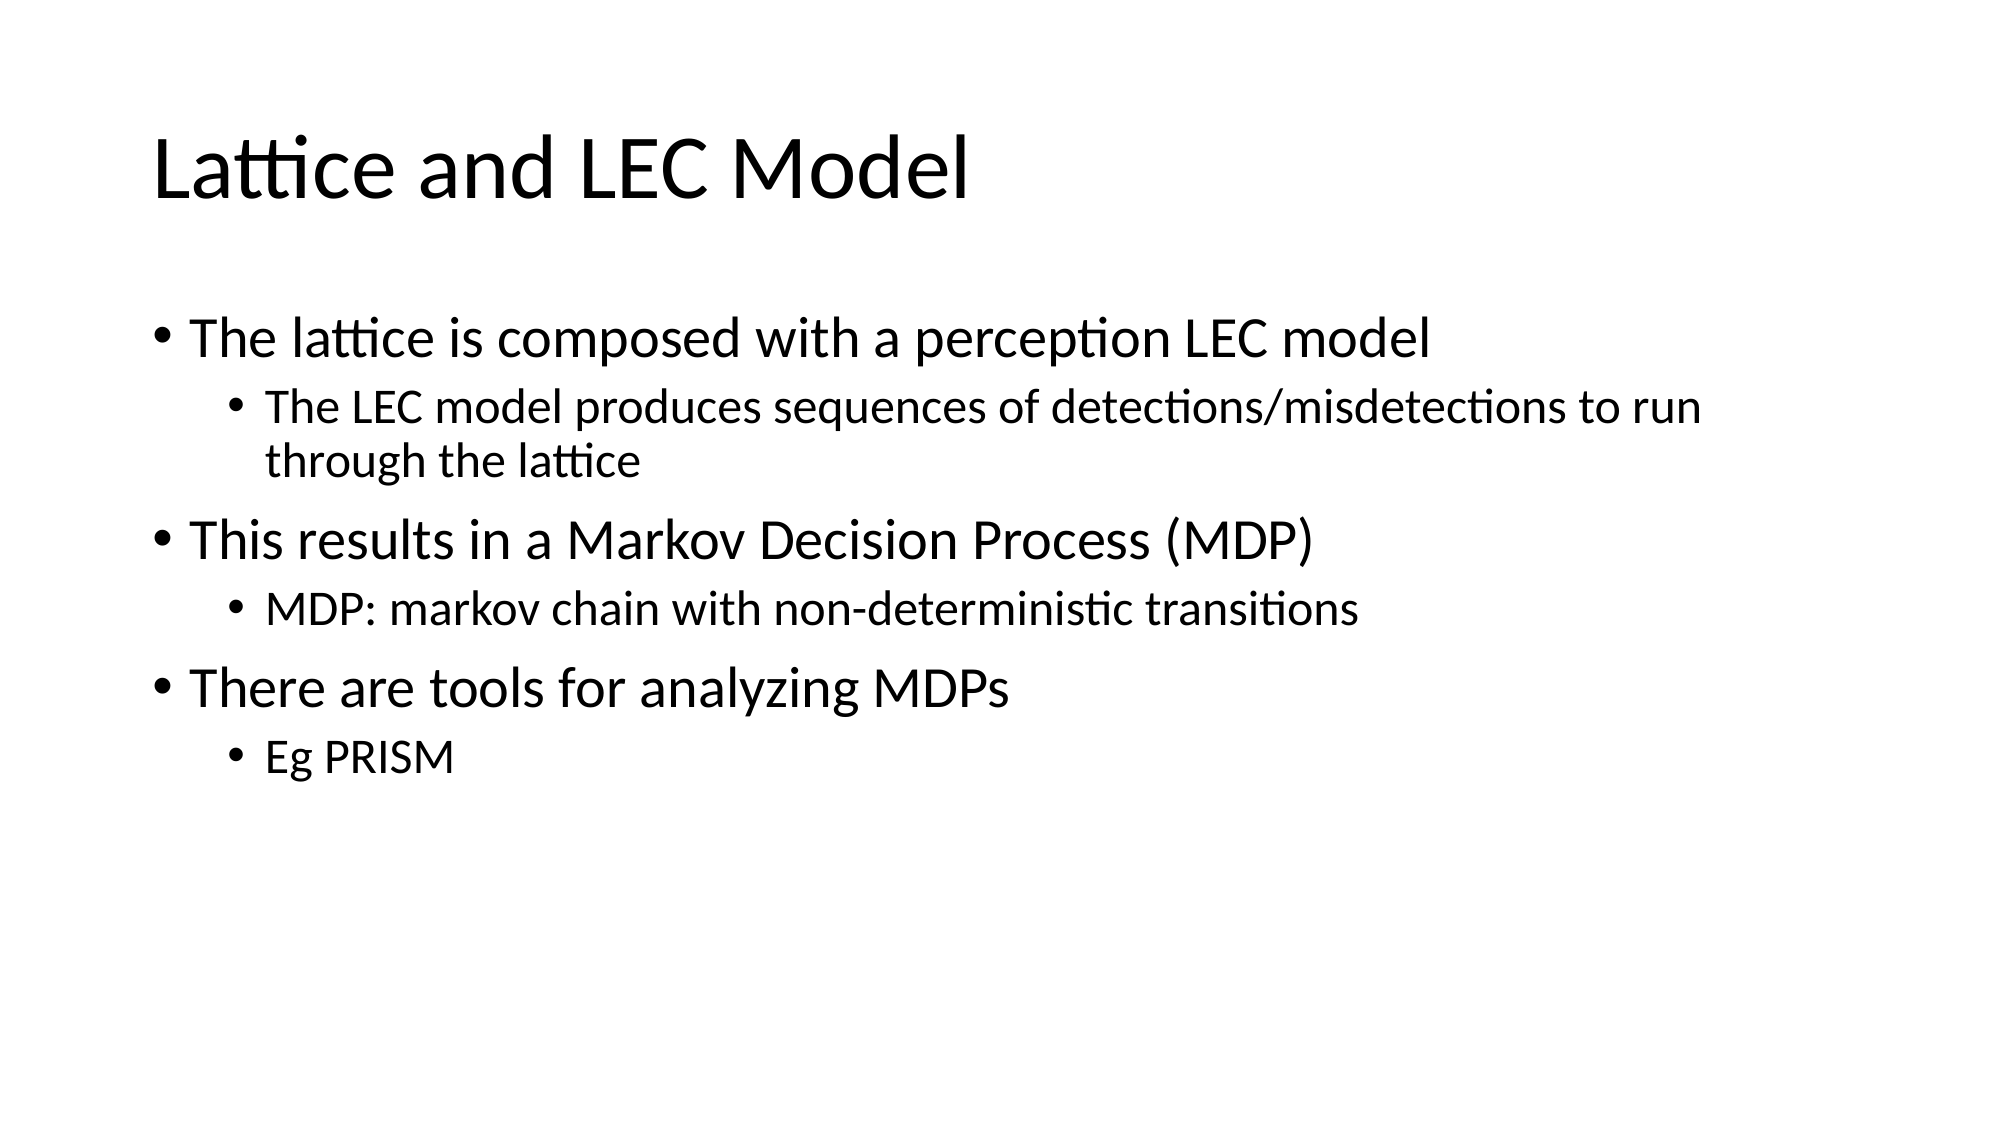

# Lattice and LEC Model
The lattice is composed with a perception LEC model
The LEC model produces sequences of detections/misdetections to run through the lattice
This results in a Markov Decision Process (MDP)
MDP: markov chain with non-deterministic transitions
There are tools for analyzing MDPs
Eg PRISM